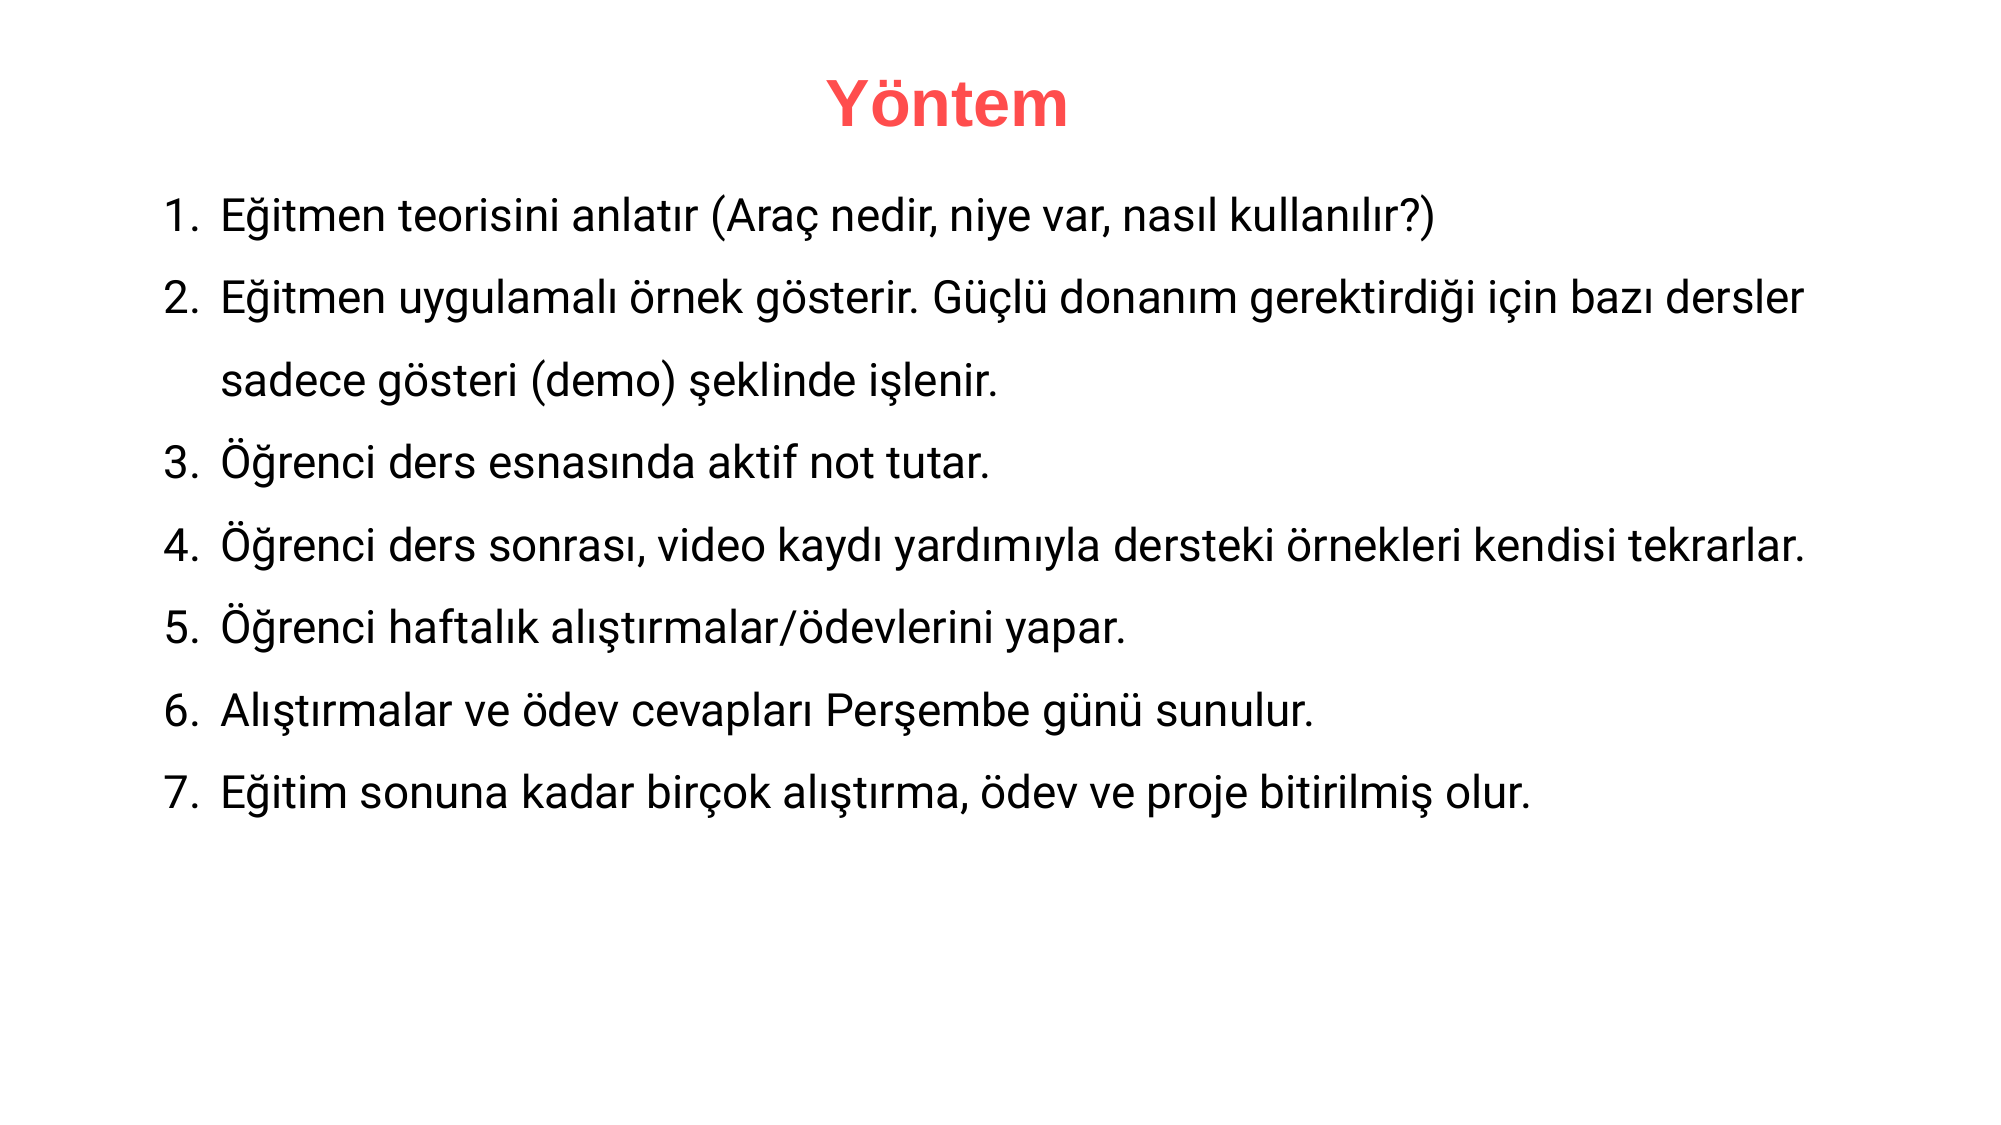

# Yöntem
Eğitmen teorisini anlatır (Araç nedir, niye var, nasıl kullanılır?)
Eğitmen uygulamalı örnek gösterir. Güçlü donanım gerektirdiği için bazı dersler sadece gösteri (demo) şeklinde işlenir.
Öğrenci ders esnasında aktif not tutar.
Öğrenci ders sonrası, video kaydı yardımıyla dersteki örnekleri kendisi tekrarlar.
Öğrenci haftalık alıştırmalar/ödevlerini yapar.
Alıştırmalar ve ödev cevapları Perşembe günü sunulur.
Eğitim sonuna kadar birçok alıştırma, ödev ve proje bitirilmiş olur.